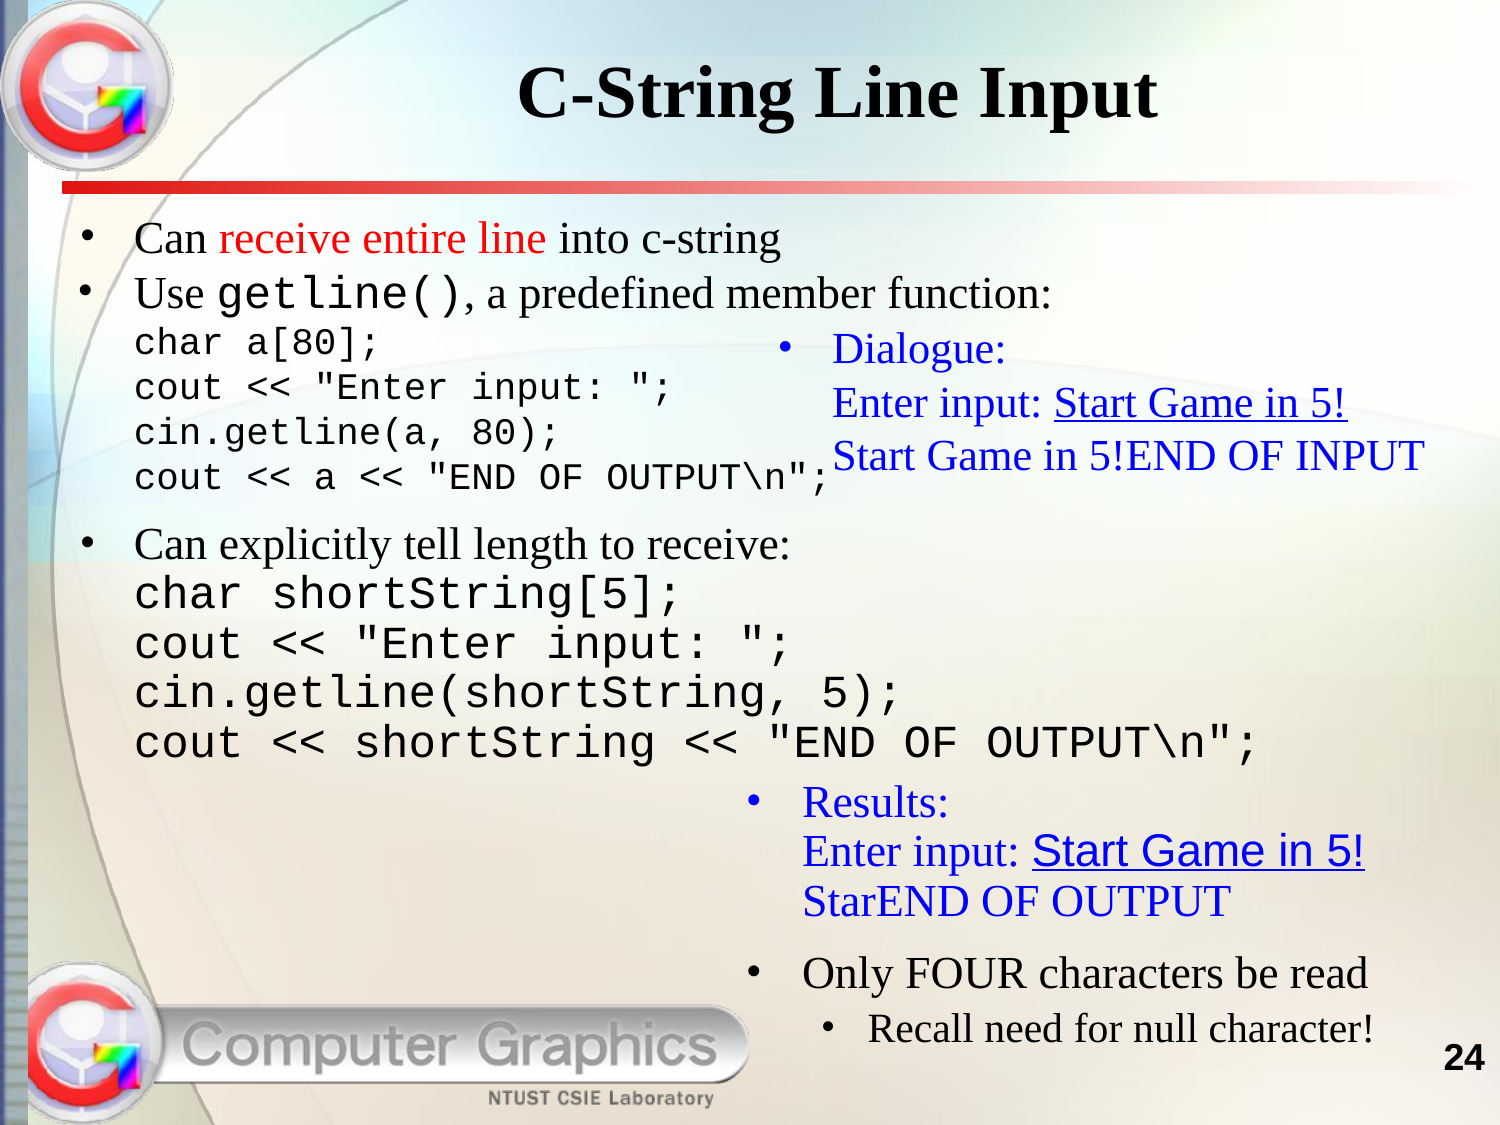

# C-String Line Input
Can receive entire line into c-string
Use getline(), a predefined member function:
char a[80];
cout << "Enter input: ";
cin.getline(a, 80);
cout << a << "END OF OUTPUT\n";
Dialogue:
Enter input: Start Game in 5!
Start Game in 5!END OF INPUT
Can explicitly tell length to receive:
char shortString[5];
cout << "Enter input: ";
cin.getline(shortString, 5);
cout << shortString << "END OF OUTPUT\n";
Results:
Enter input: Start Game in 5!
StarEND OF OUTPUT
Only FOUR characters be read
Recall need for null character!
24